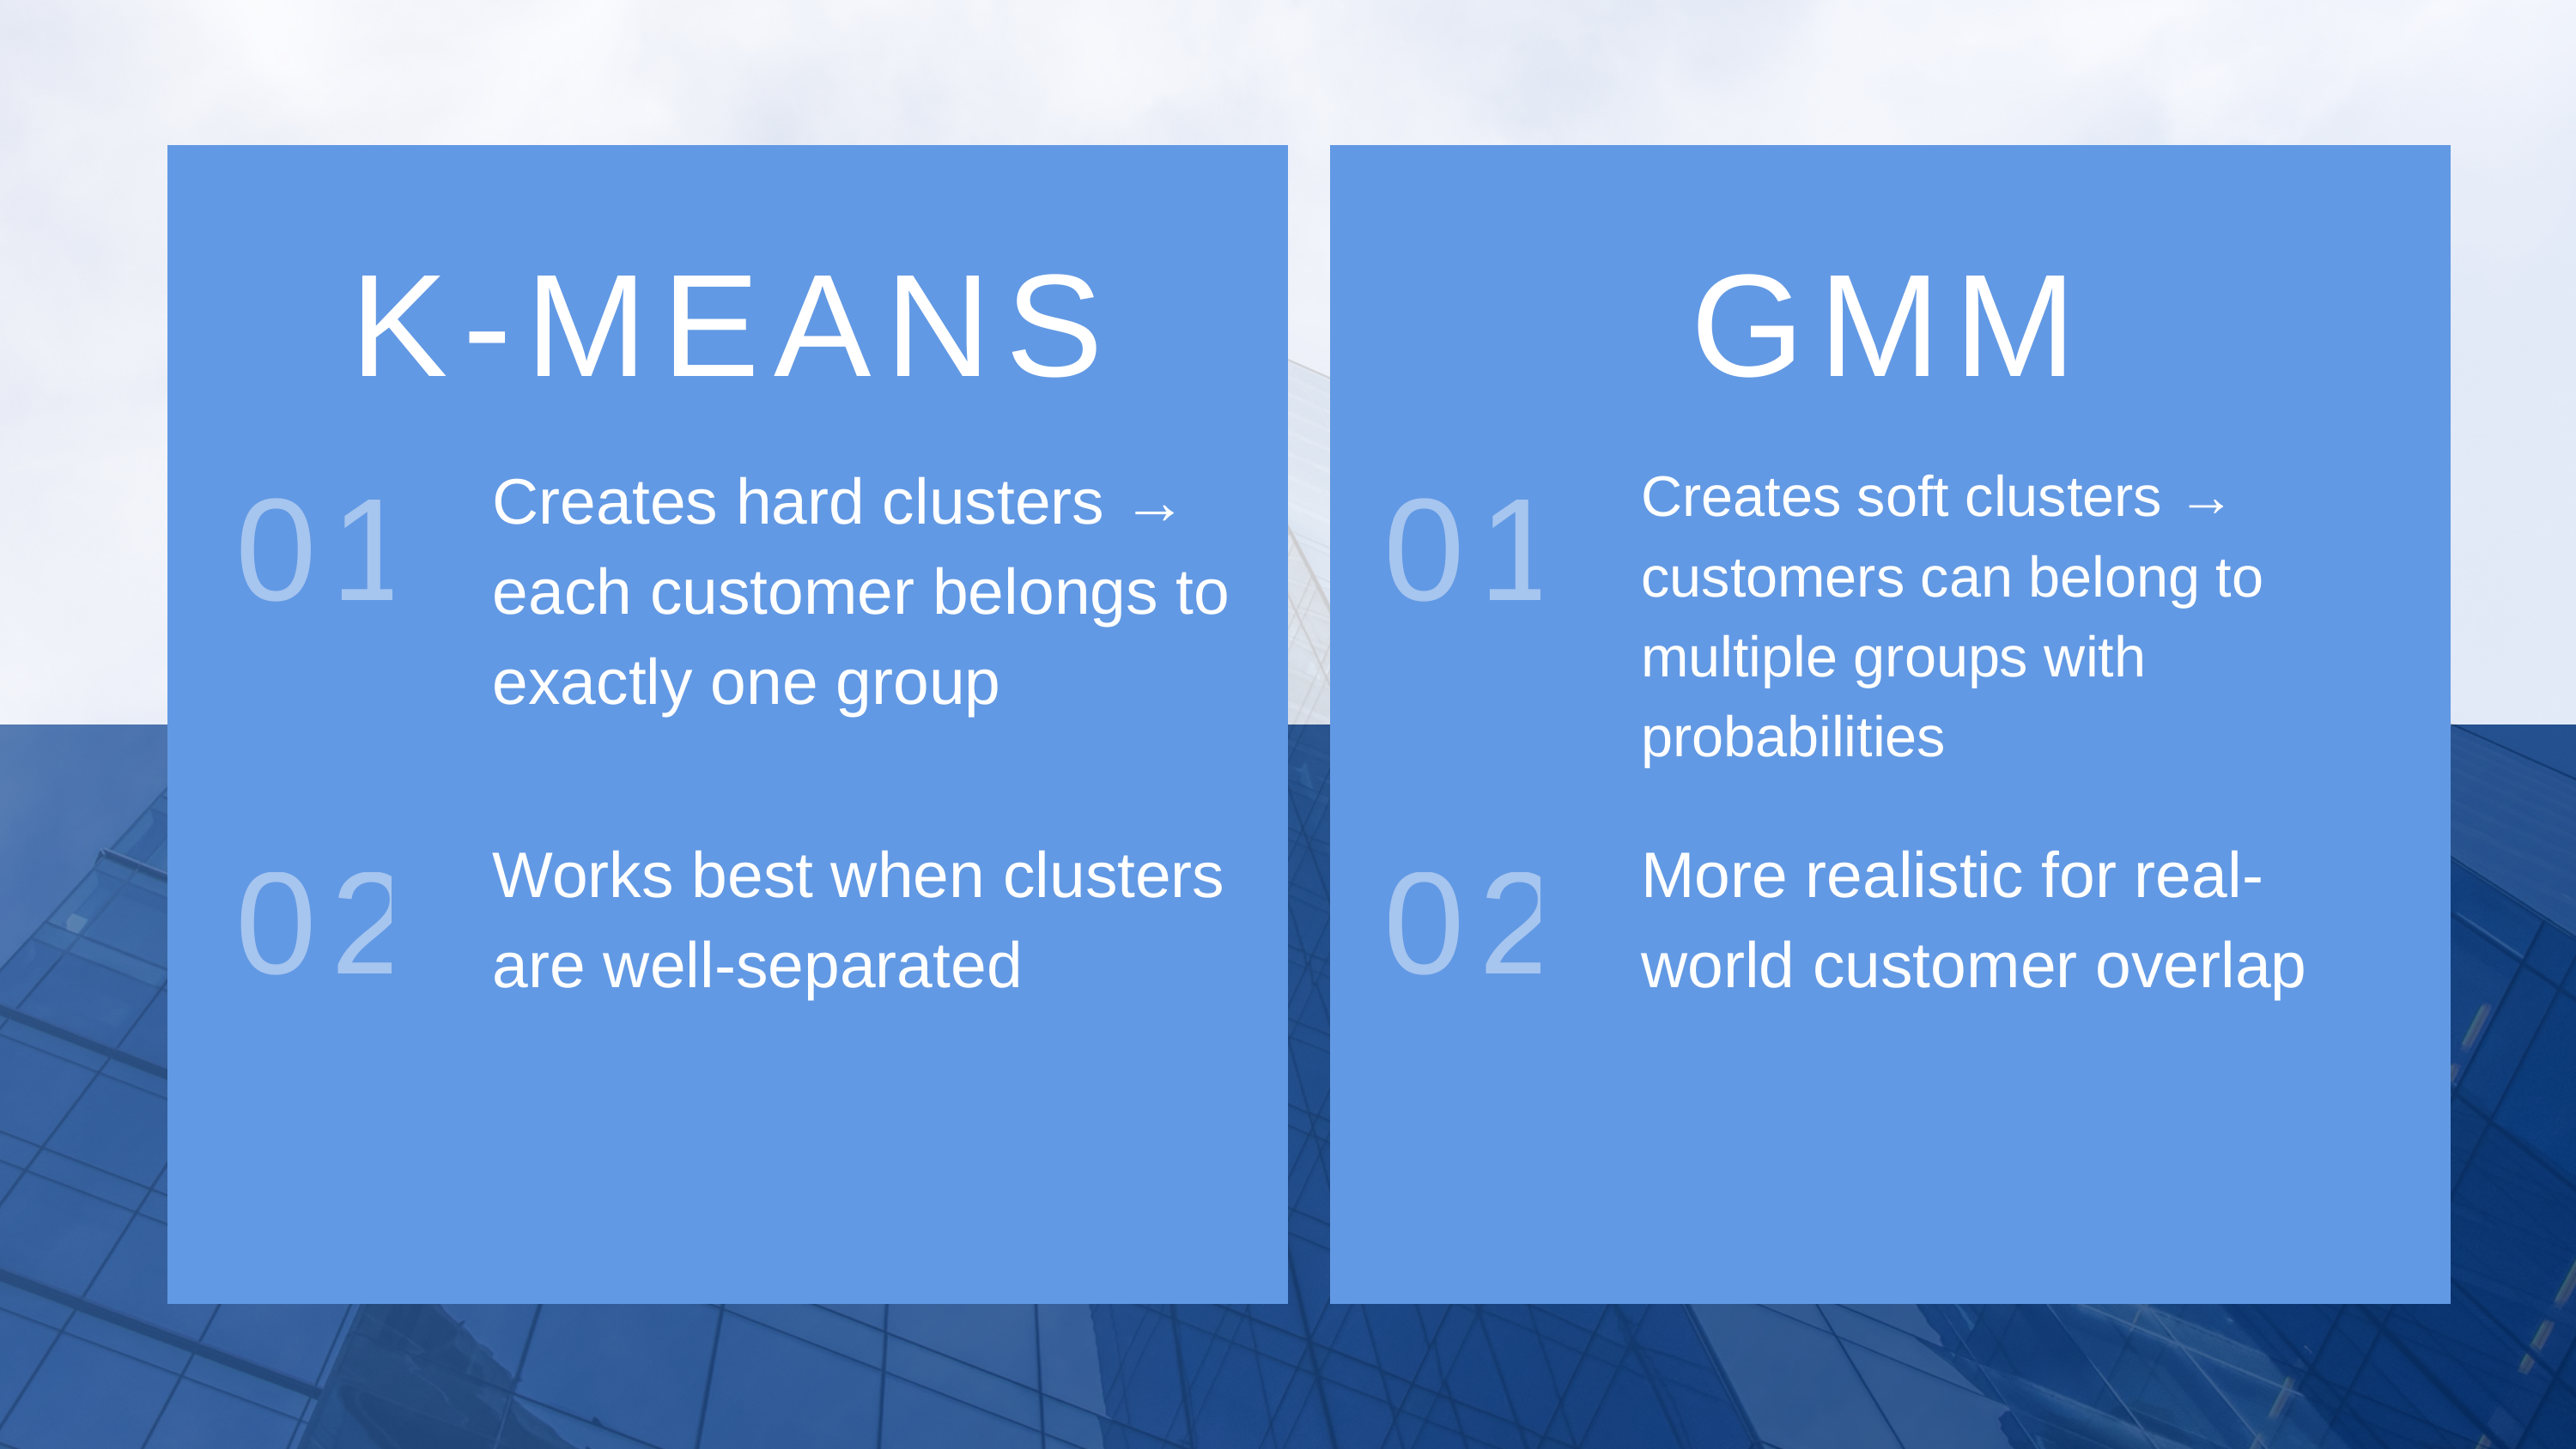

K-MEANS
GMM
VISION
Creates hard clusters → each customer belongs to exactly one group
Creates soft clusters → customers can belong to multiple groups with probabilities
01
01
Works best when clusters are well-separated
More realistic for real-world customer overlap
02
02